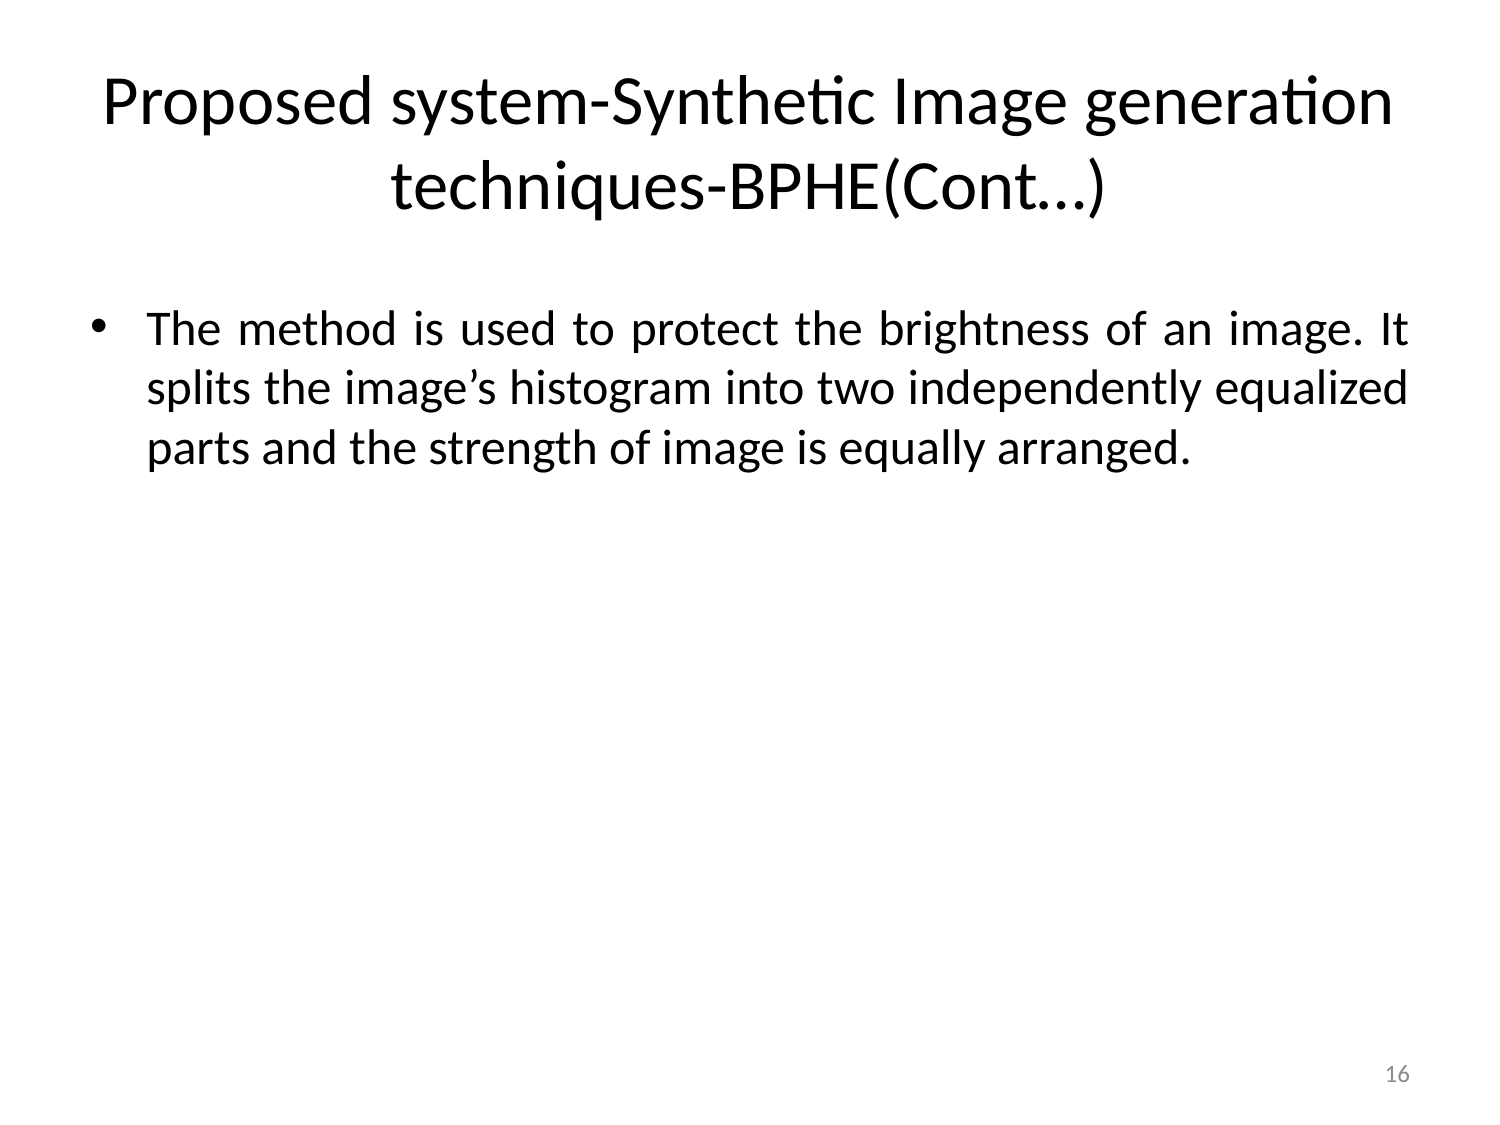

# Proposed system-Synthetic Image generation techniques-BPHE(Cont…)
The method is used to protect the brightness of an image. It splits the image’s histogram into two independently equalized parts and the strength of image is equally arranged.

16